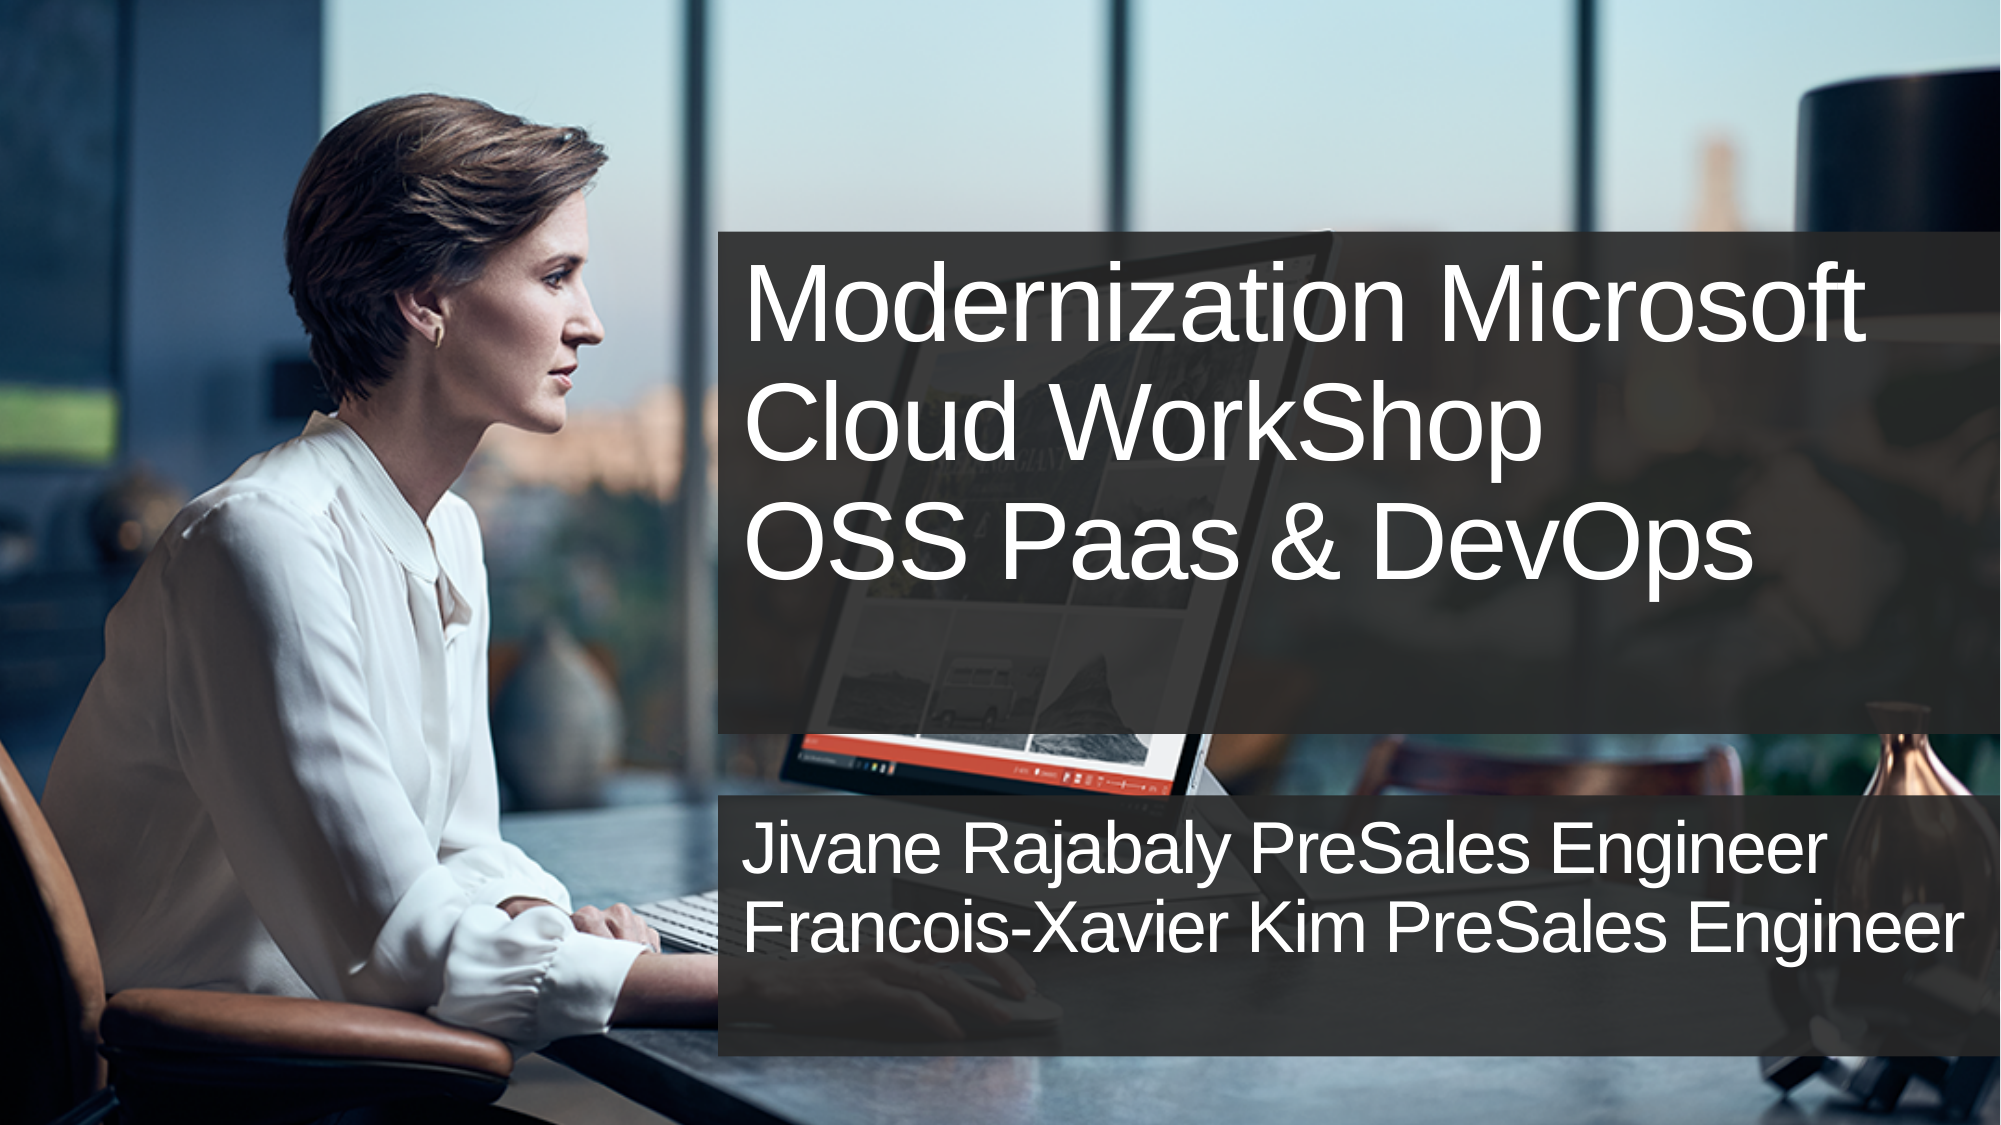

# Modernization Microsoft Cloud WorkShop OSS Paas & DevOps
Jivane Rajabaly PreSales Engineer
Francois-Xavier Kim PreSales Engineer